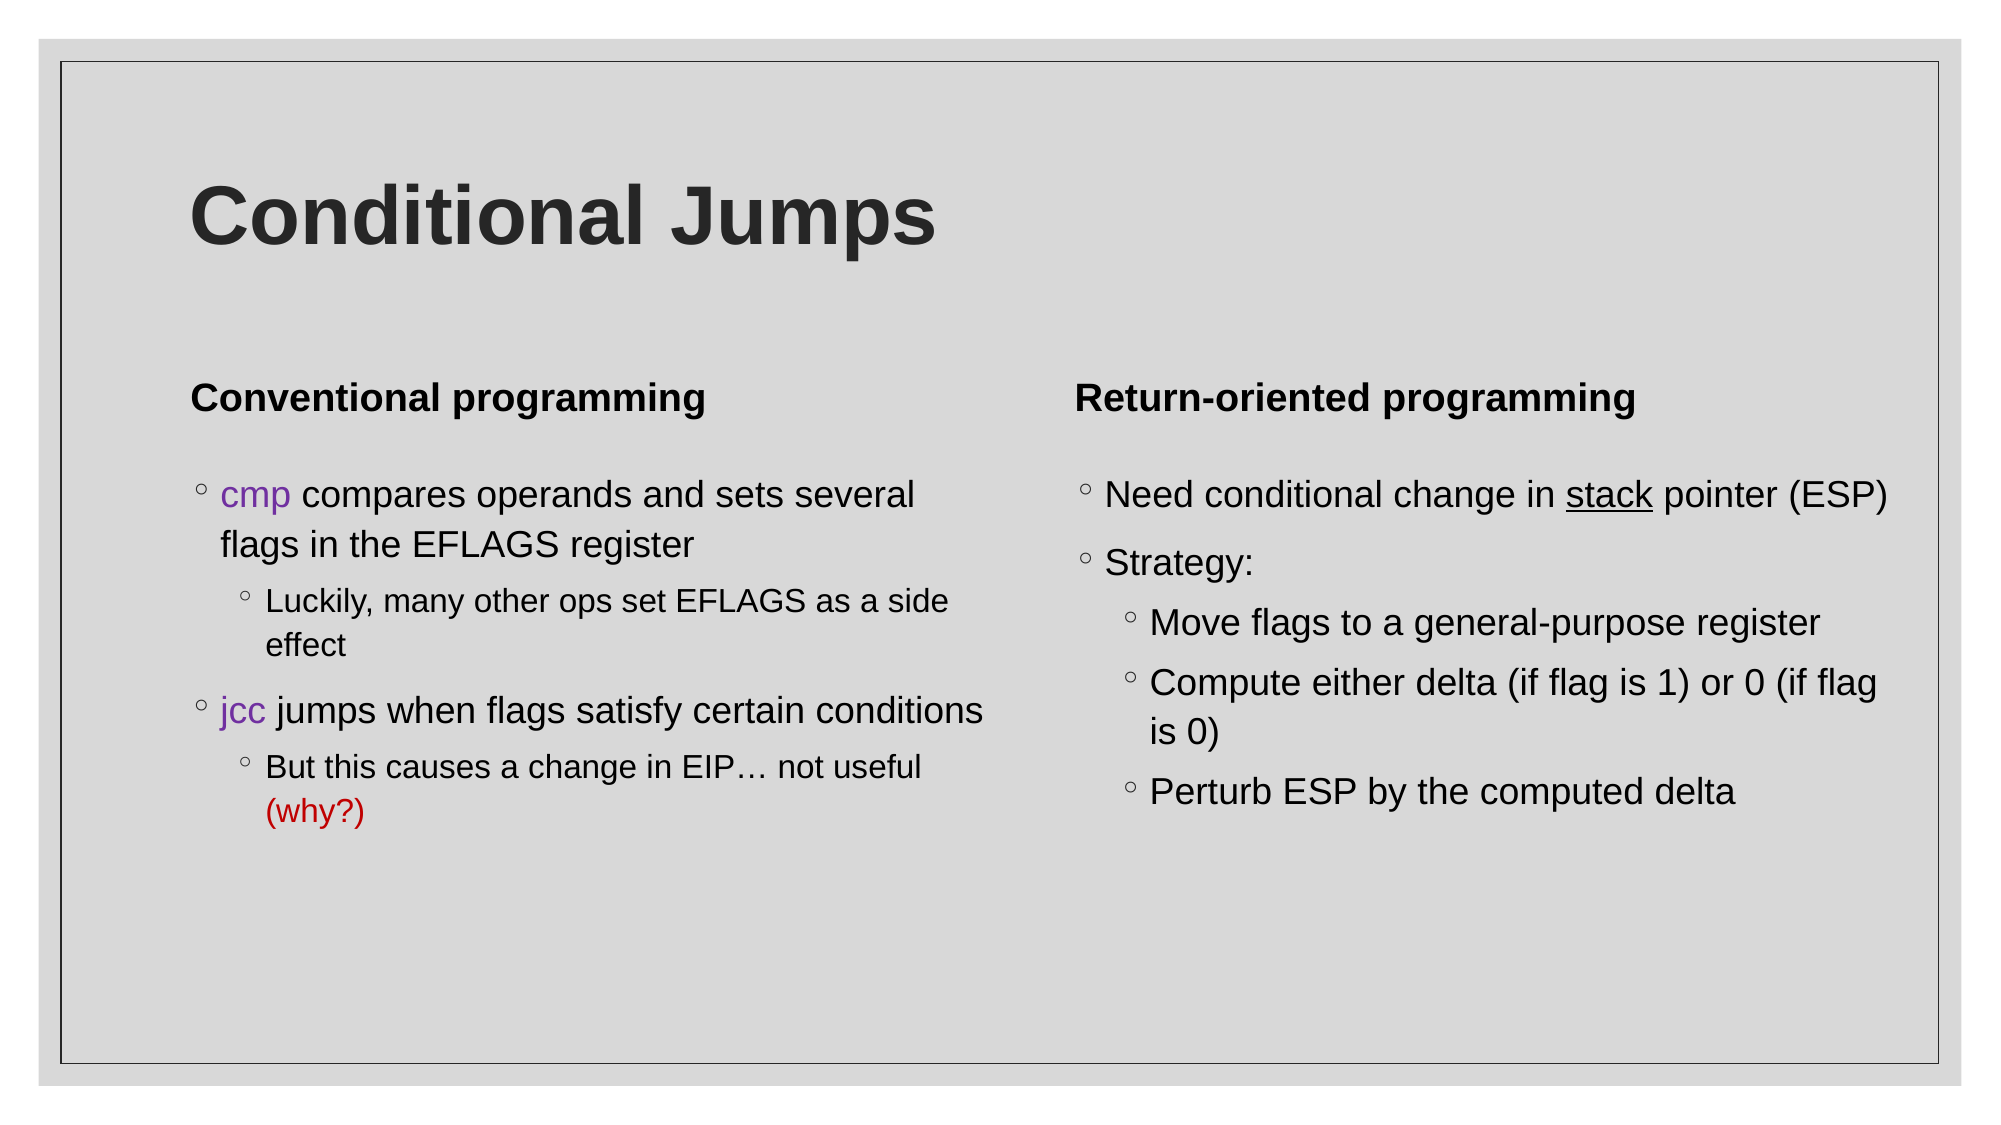

# Conditional Jumps
Conventional programming
Return-oriented programming
Need conditional change in stack pointer (ESP)
Strategy:
Move flags to a general-purpose register
Compute either delta (if flag is 1) or 0 (if flag is 0)
Perturb ESP by the computed delta
cmp compares operands and sets several flags in the EFLAGS register
Luckily, many other ops set EFLAGS as a side effect
jcc jumps when flags satisfy certain conditions
But this causes a change in EIP… not useful (why?)